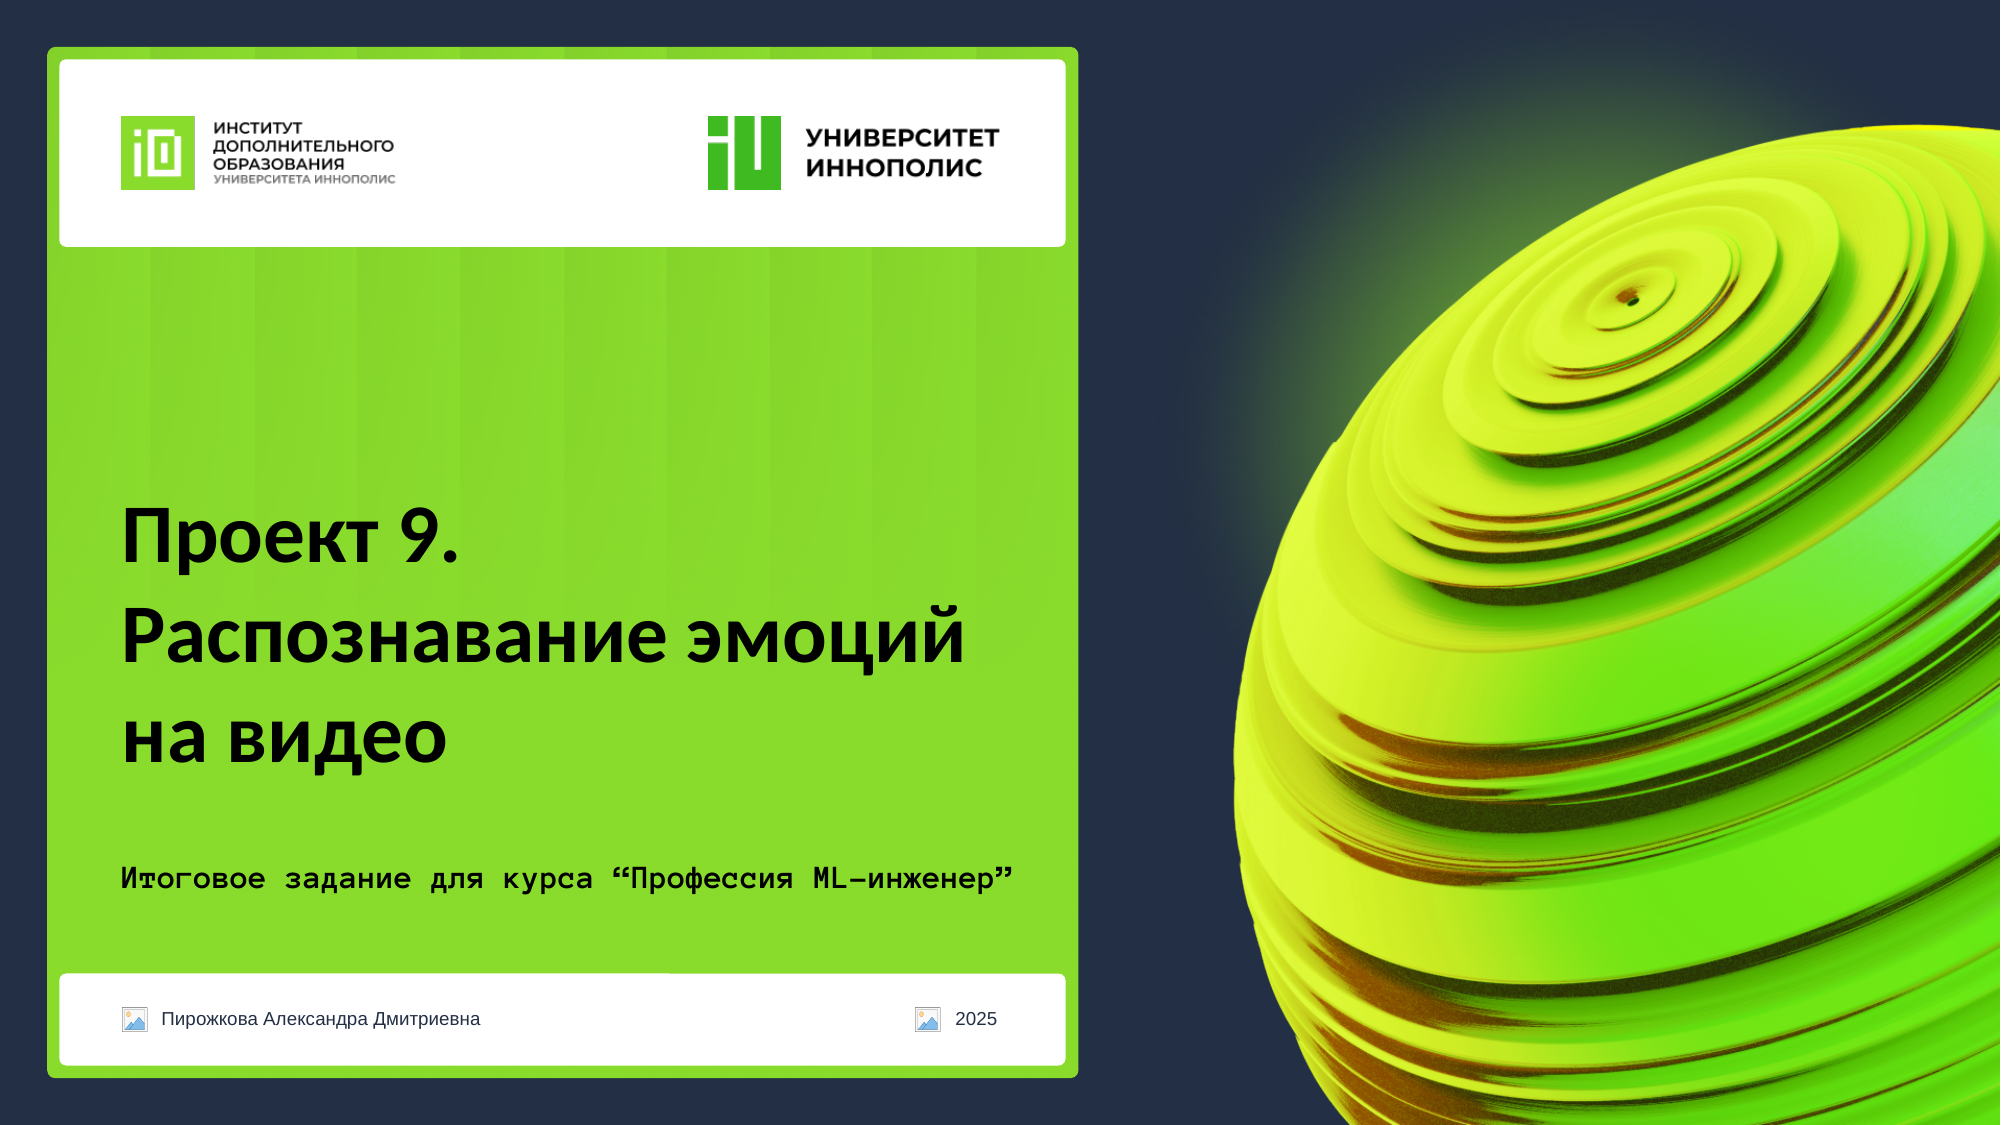

# Проект 9. Распознавание эмоций на видео
Итоговое задание для курса “Профессия ML-инженер”

Пирожкова Александра Дмитриевна
2025